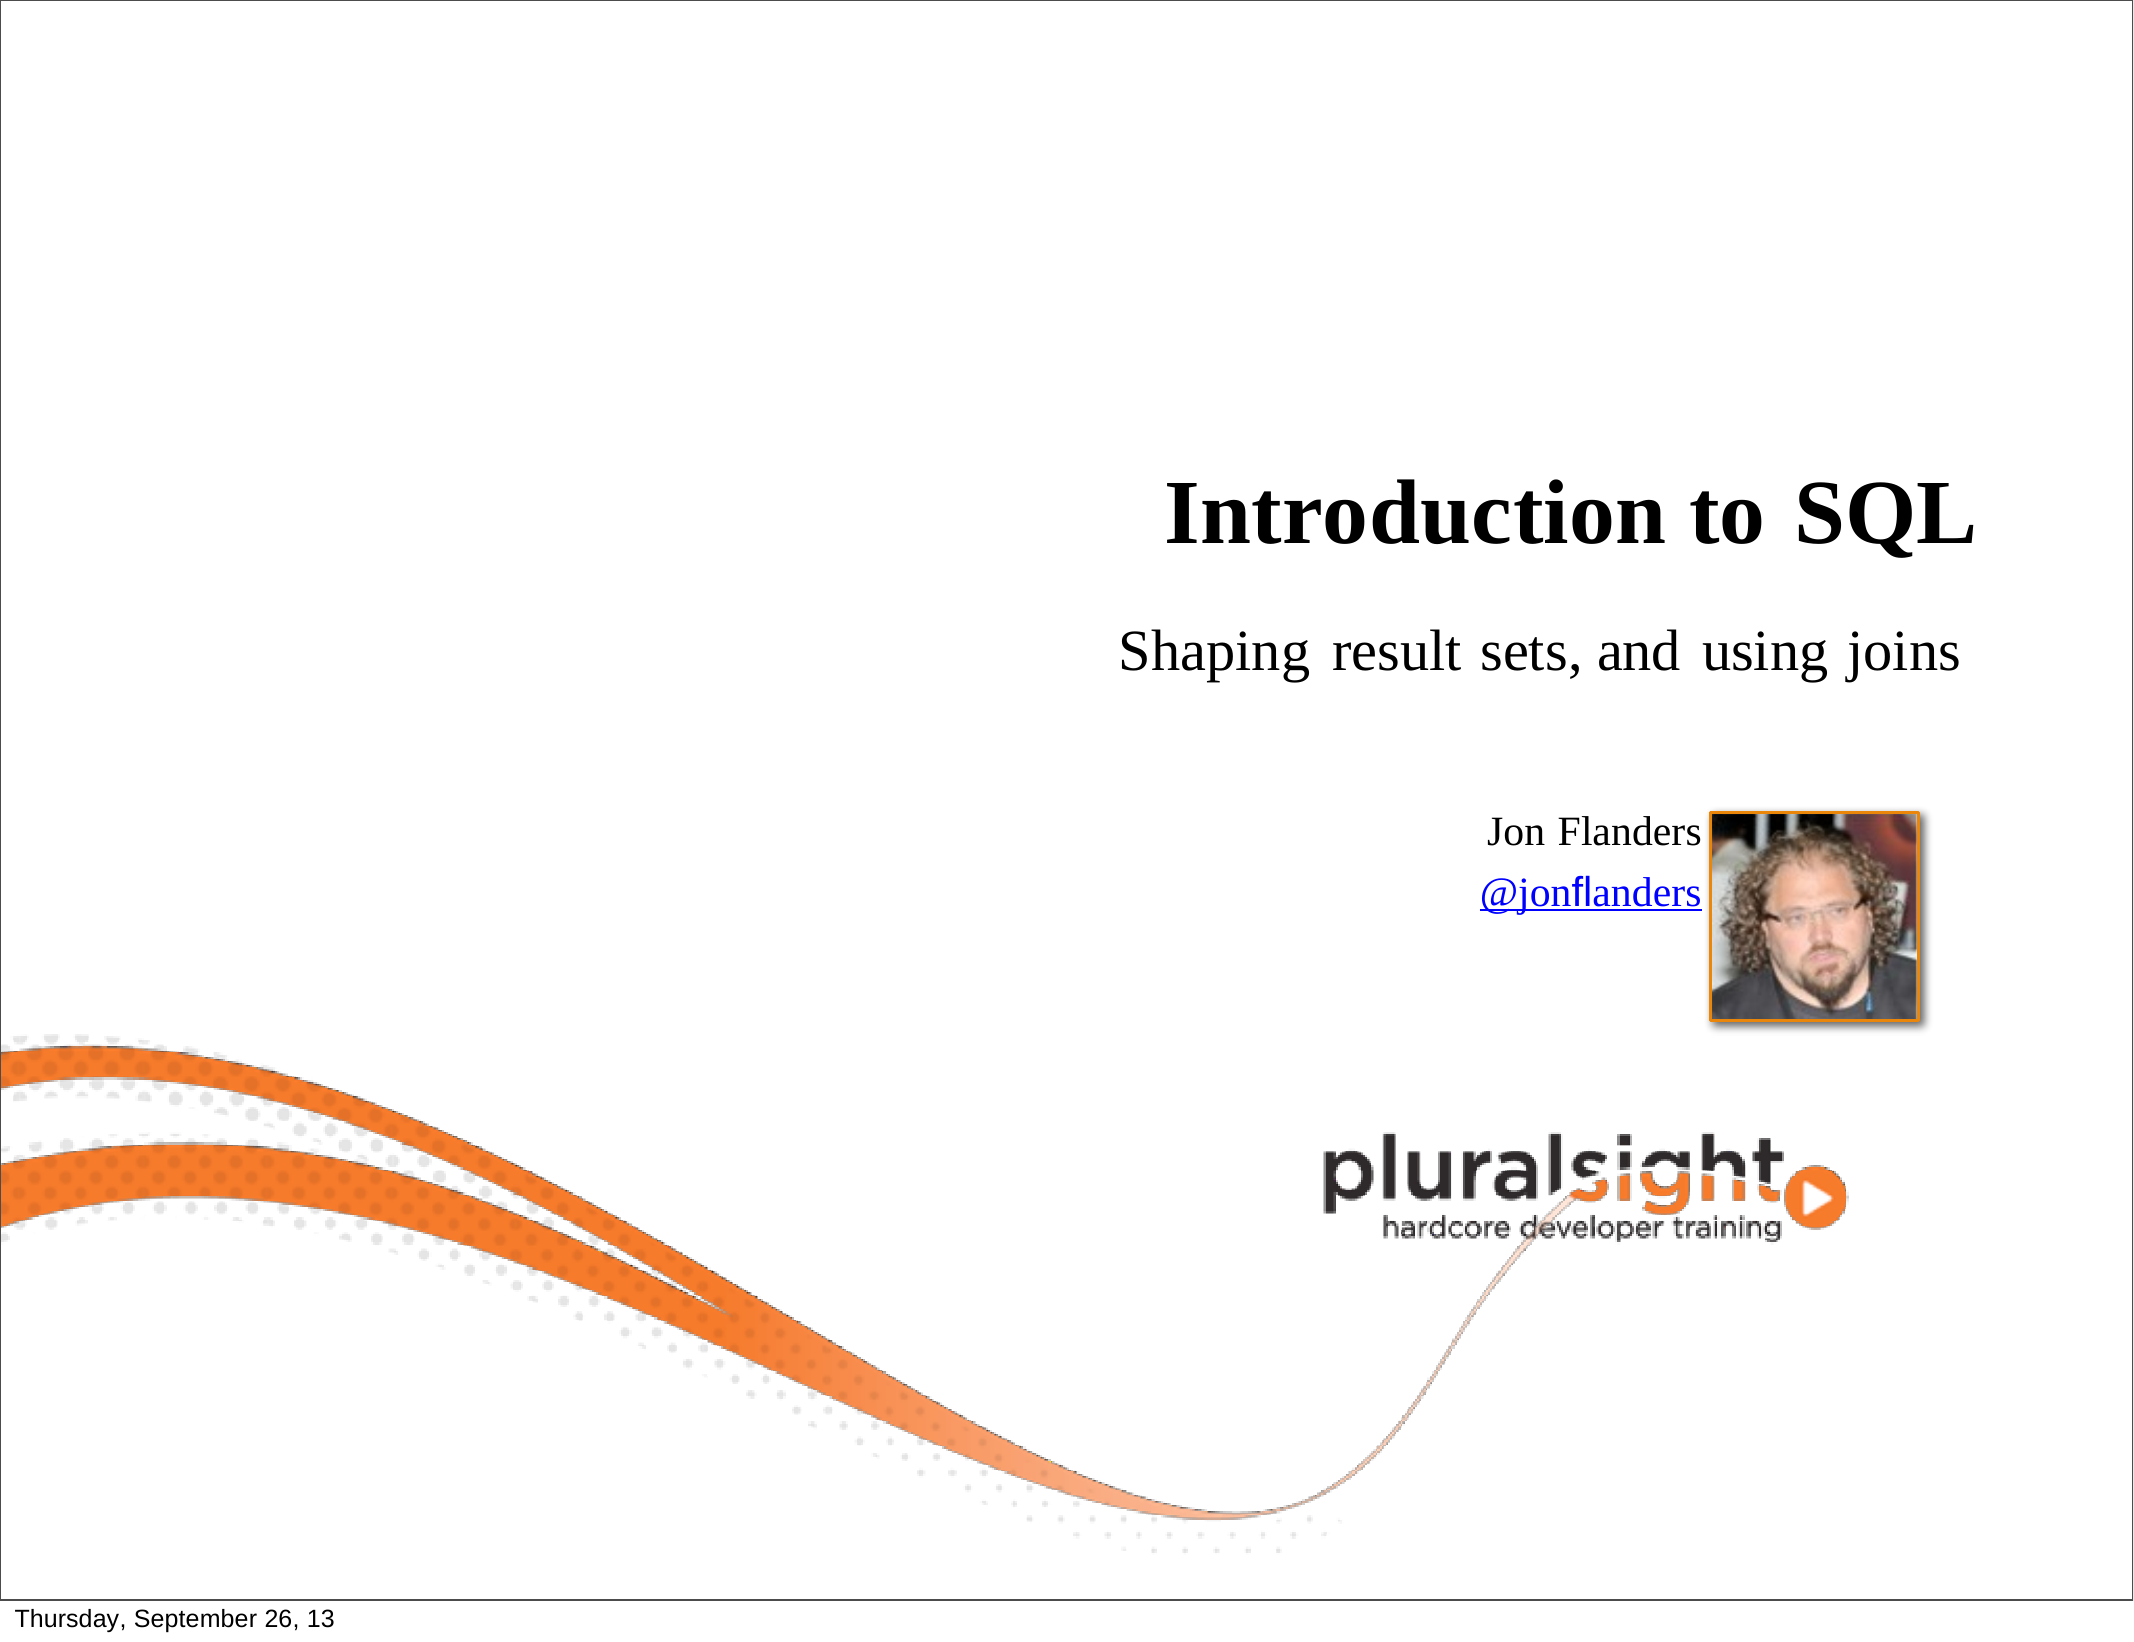

Introduction to SQL
Shaping result sets, and using joins
Jon Flanders
@jonflanders

Thursday, September 26, 13